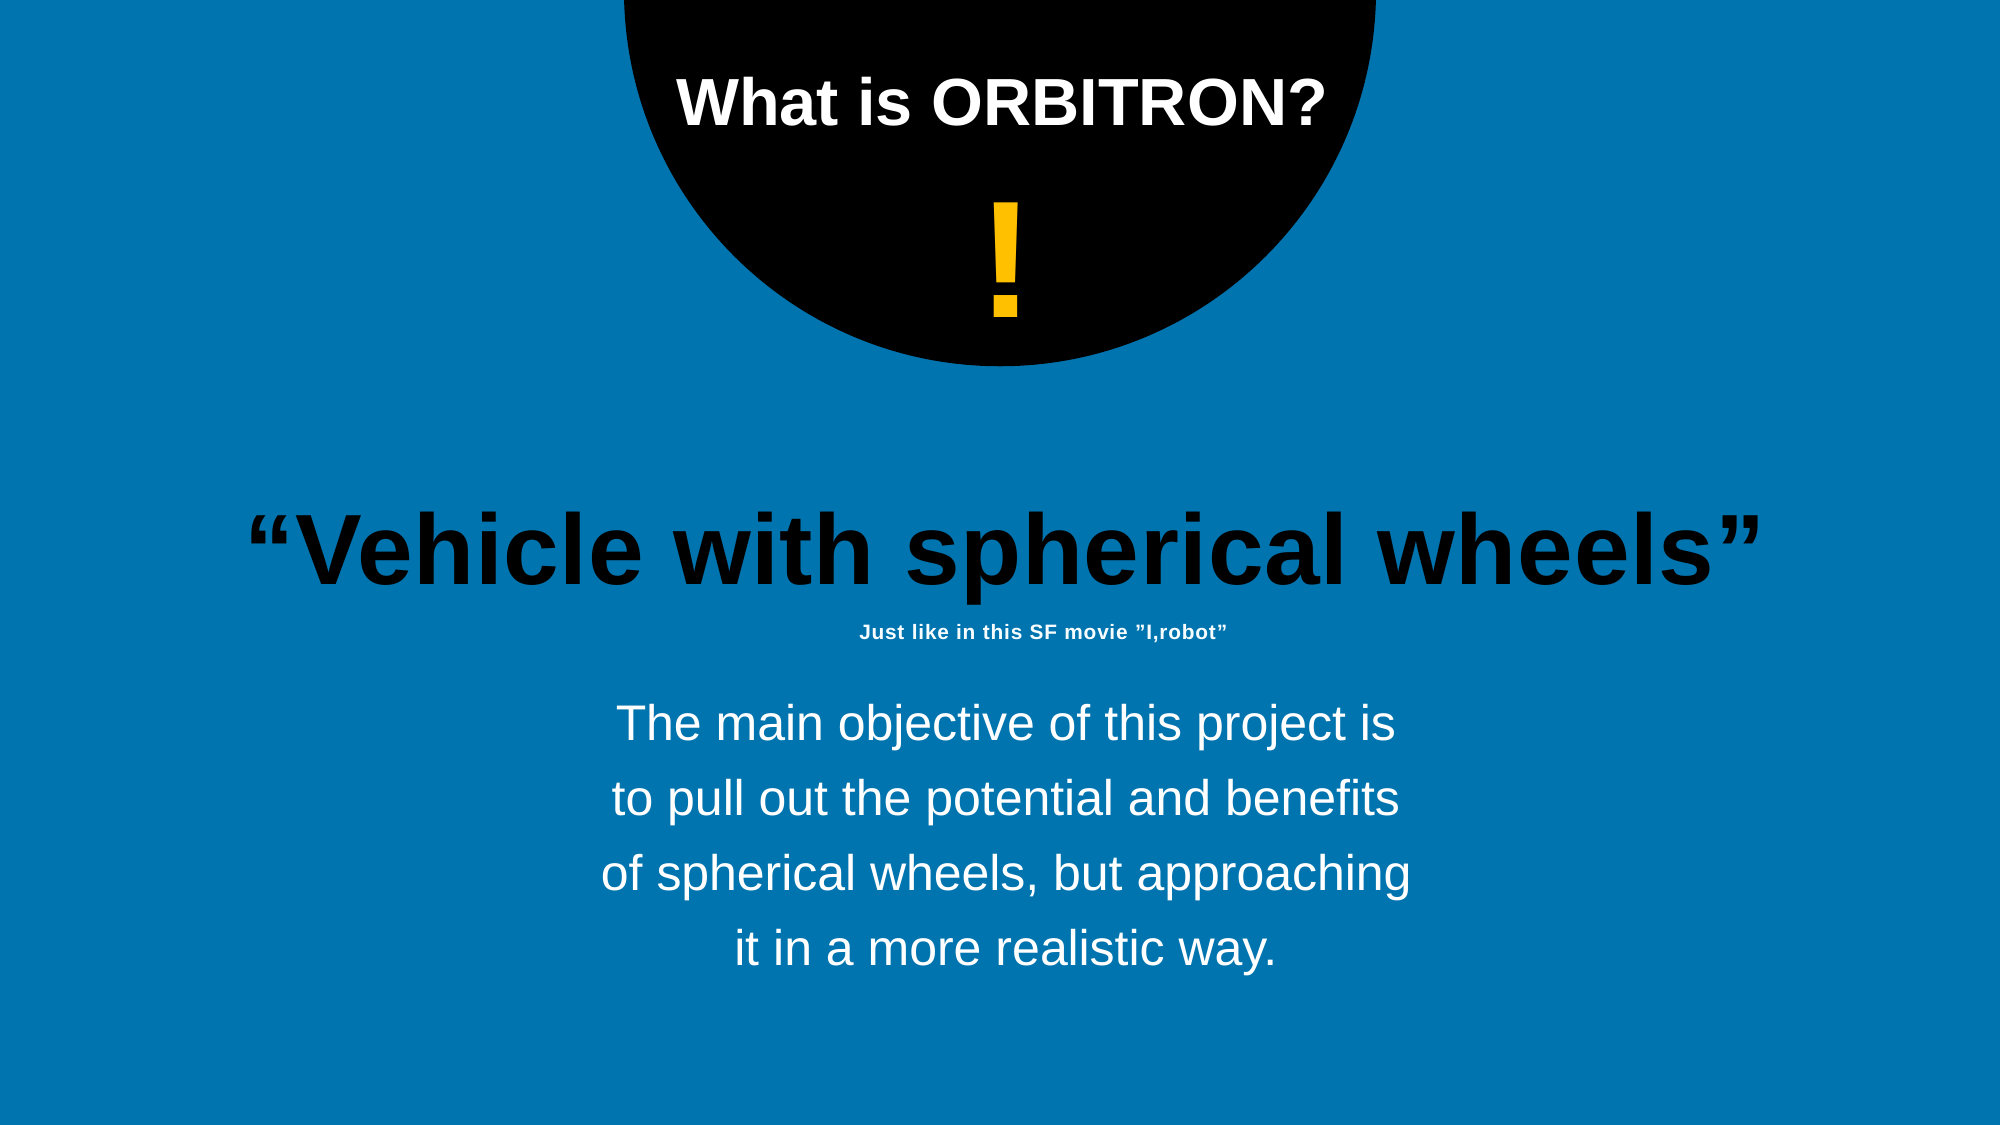

What is ORBITRON?
!
# “Vehicle with spherical wheels”
Just like in this SF movie ”I,robot”
The main objective of this project is
to pull out the potential and benefits
of spherical wheels, but approaching
it in a more realistic way.